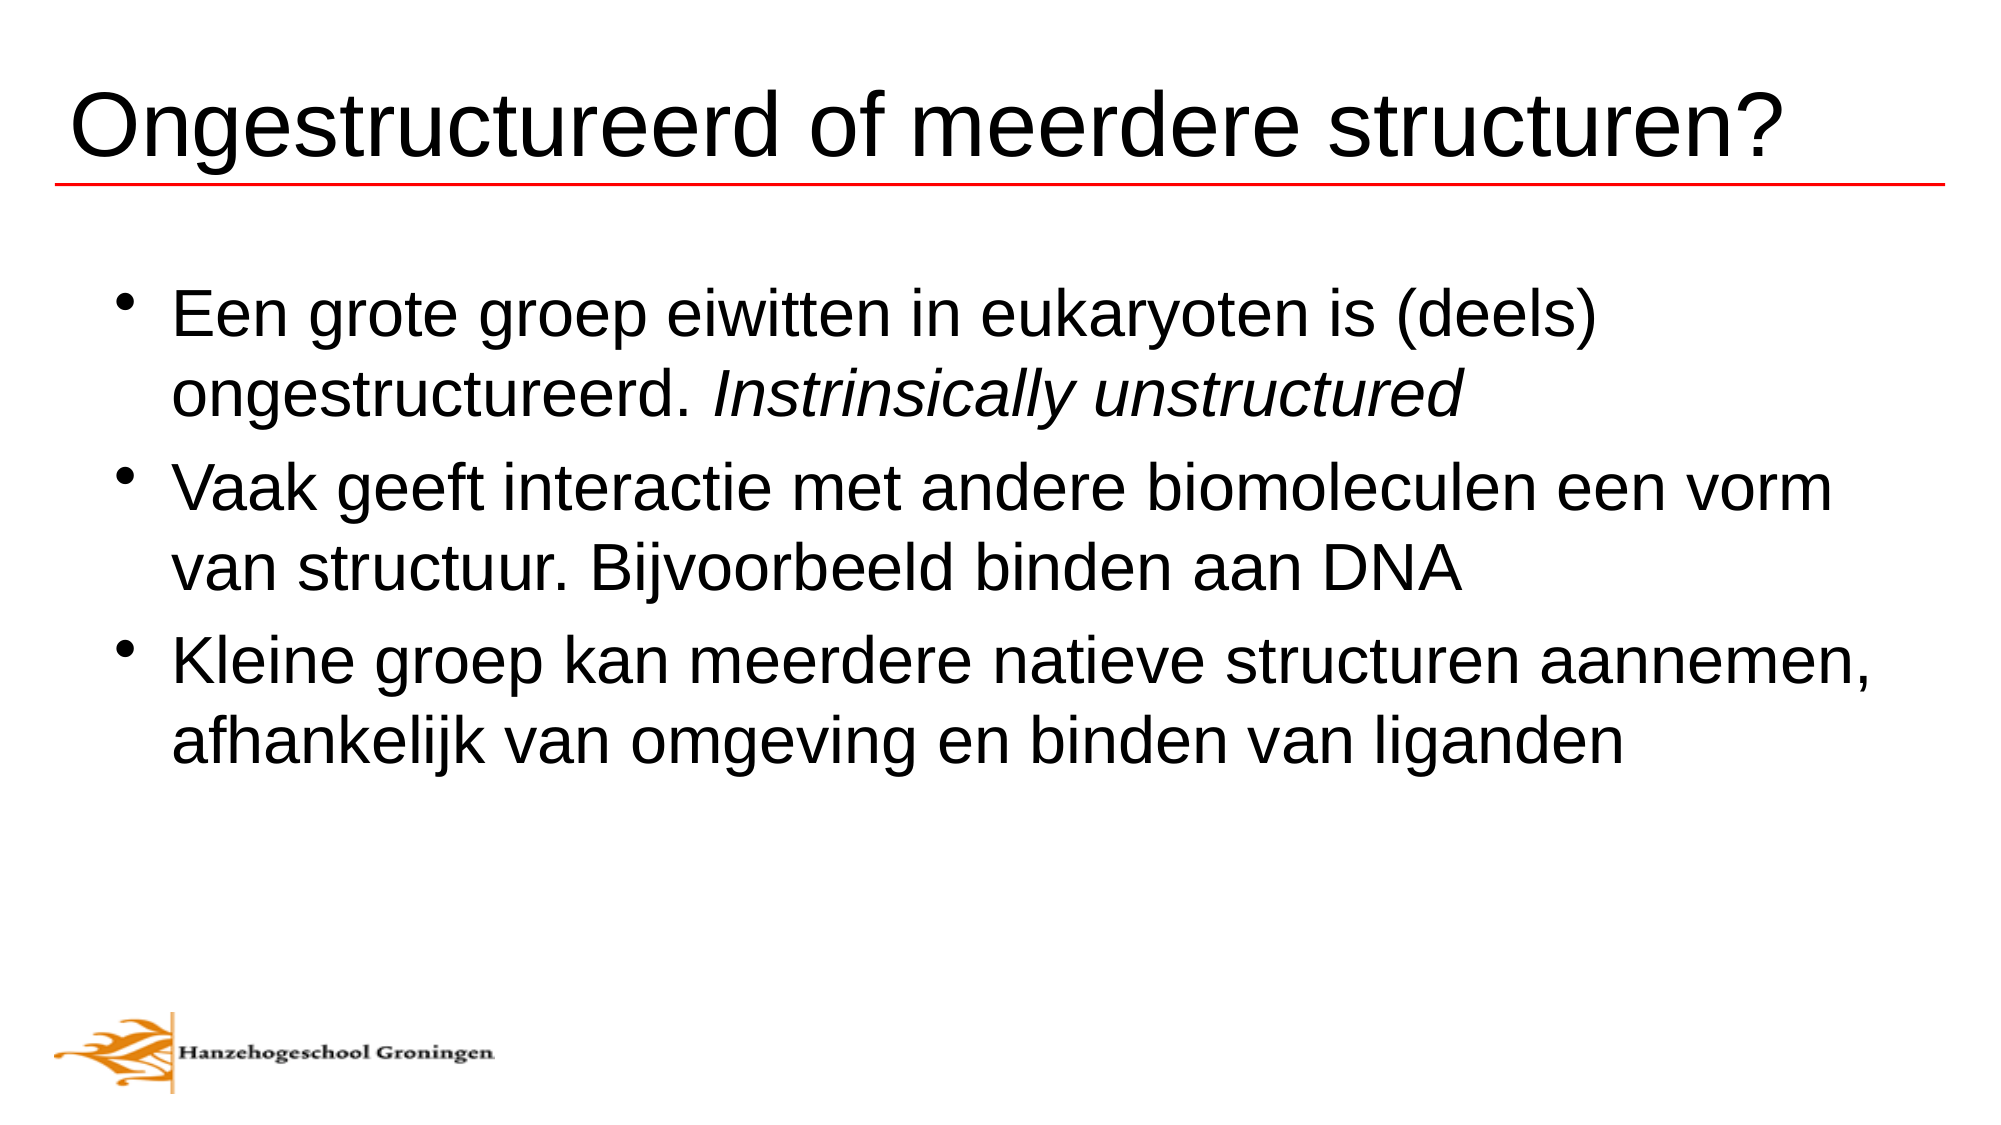

# Ongestructureerd of meerdere structuren?
Een grote groep eiwitten in eukaryoten is (deels) ongestructureerd. Instrinsically unstructured
Vaak geeft interactie met andere biomoleculen een vorm van structuur. Bijvoorbeeld binden aan DNA
Kleine groep kan meerdere natieve structuren aannemen, afhankelijk van omgeving en binden van liganden